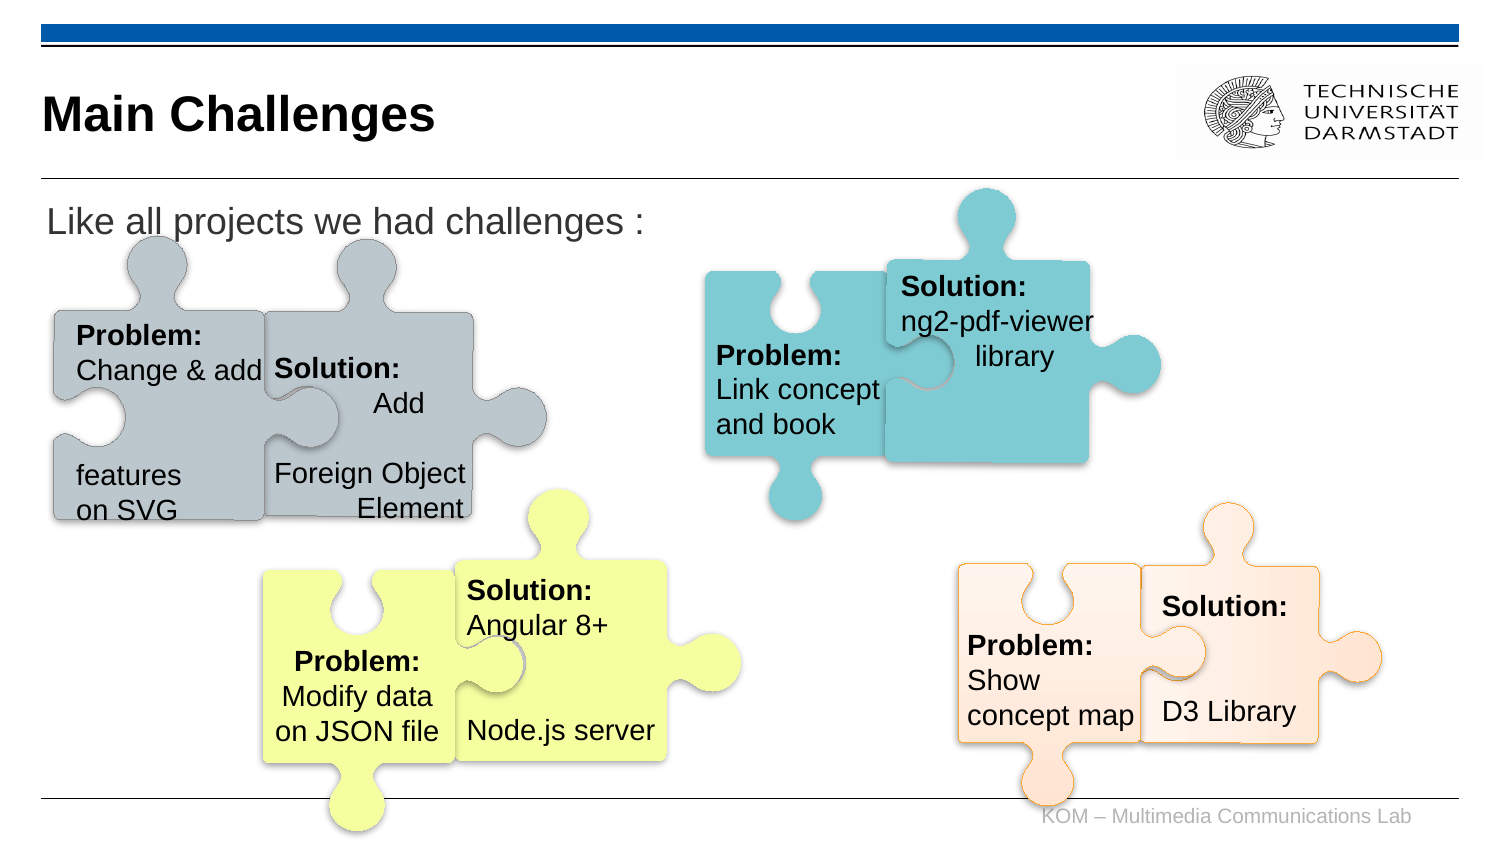

# Main Challenges
Like all projects we had challenges :

Solution:
ng2-pdf-viewer
         library

Problem:
Change & add

features
on SVG
Problem:
Link concept
and book
Solution:
            Add

Foreign Object
          Element

Solution:
Angular 8+

Node.js server
Solution:

D3 Library
Problem:
Show
concept map
Problem:
Modify data
on JSON file